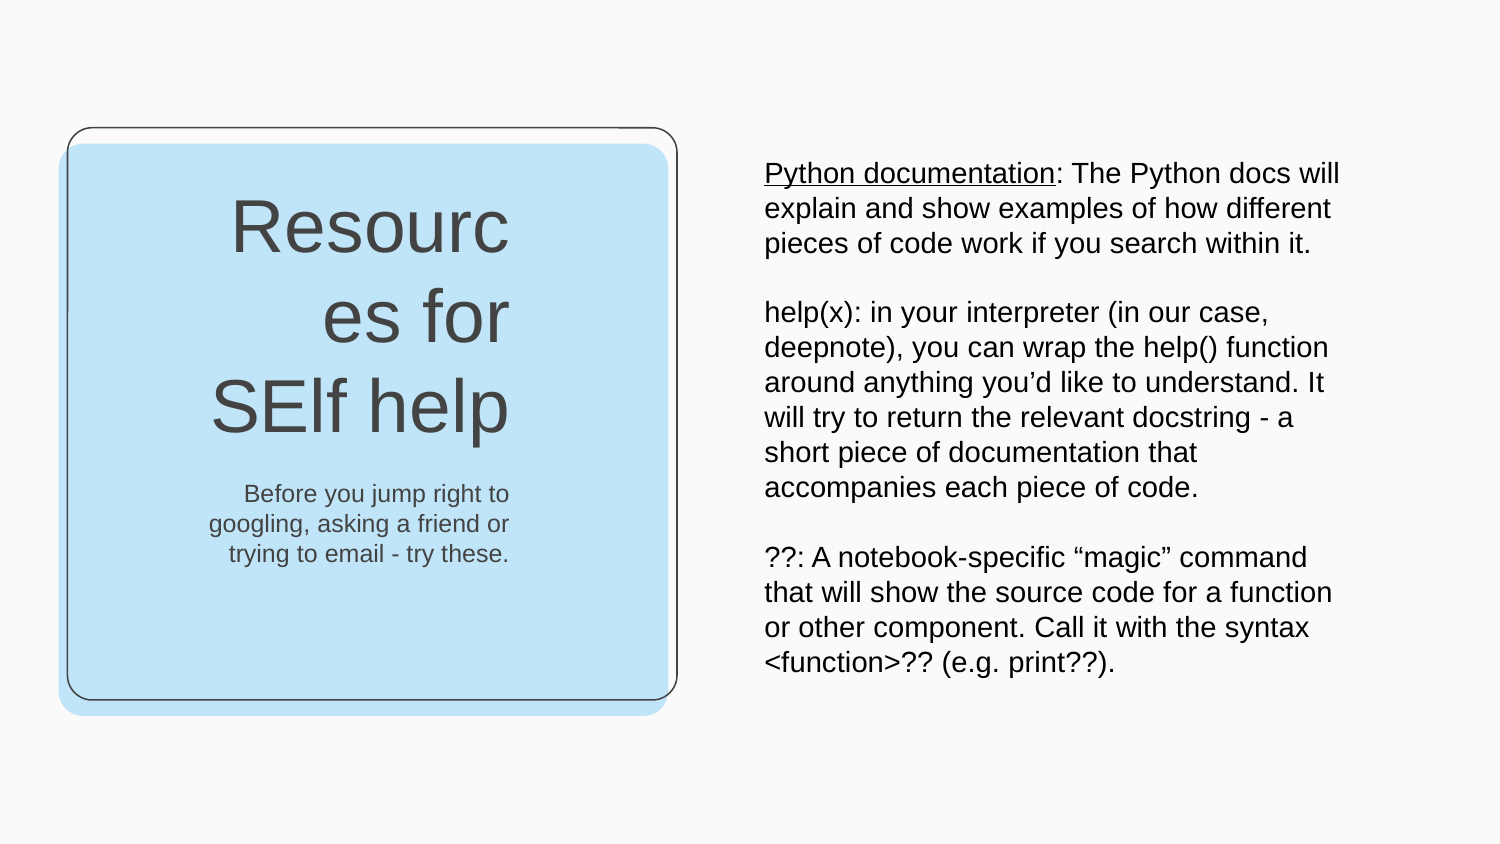

Python documentation: The Python docs will explain and show examples of how different pieces of code work if you search within it.

help(x): in your interpreter (in our case, deepnote), you can wrap the help() function around anything you’d like to understand. It will try to return the relevant docstring - a short piece of documentation that accompanies each piece of code.

??: A notebook-specific “magic” command that will show the source code for a function or other component. Call it with the syntax <function>?? (e.g. print??).

# Resources for SElf help
Before you jump right to googling, asking a friend or trying to email - try these.